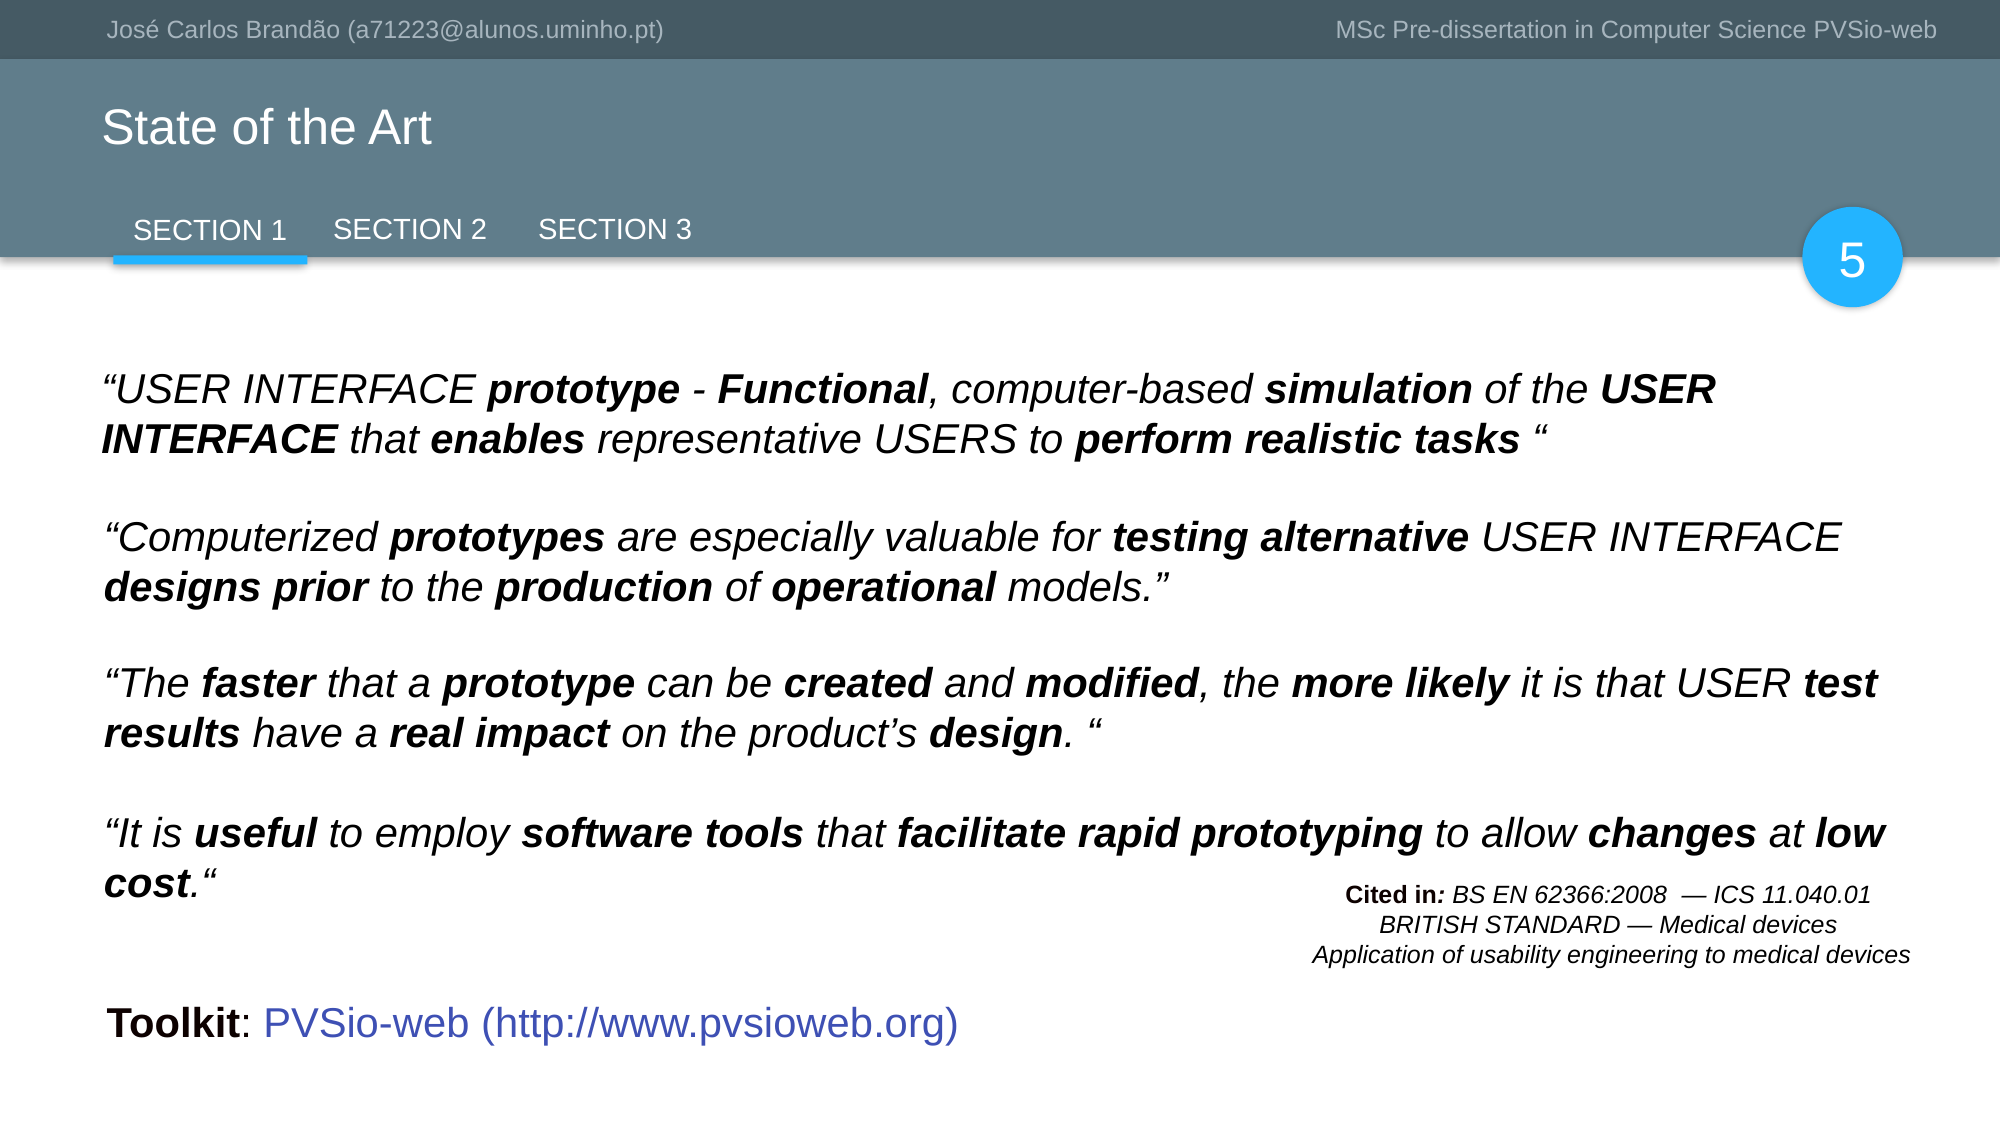

José Carlos Brandão (a71223@alunos.uminho.pt)
MSc Pre-dissertation in Computer Science PVSio-web

State of the Art
SECTION 3
5
SECTION 2
SECTION 1

“USER INTERFACE prototype - Functional, computer-based simulation of the USER INTERFACE that enables representative USERS to perform realistic tasks “

“Computerized prototypes are especially valuable for testing alternative USER INTERFACE designs prior to the production of operational models.”
“The faster that a prototype can be created and modified, the more likely it is that USER test results have a real impact on the product’s design. “

“It is useful to employ software tools that facilitate rapid prototyping to allow changes at low cost.“
Cited in: BS EN 62366:2008  — ICS 11.040.01
BRITISH STANDARD — Medical devices
Application of usability engineering to medical devices
Toolkit: PVSio-web (http://www.pvsioweb.org)